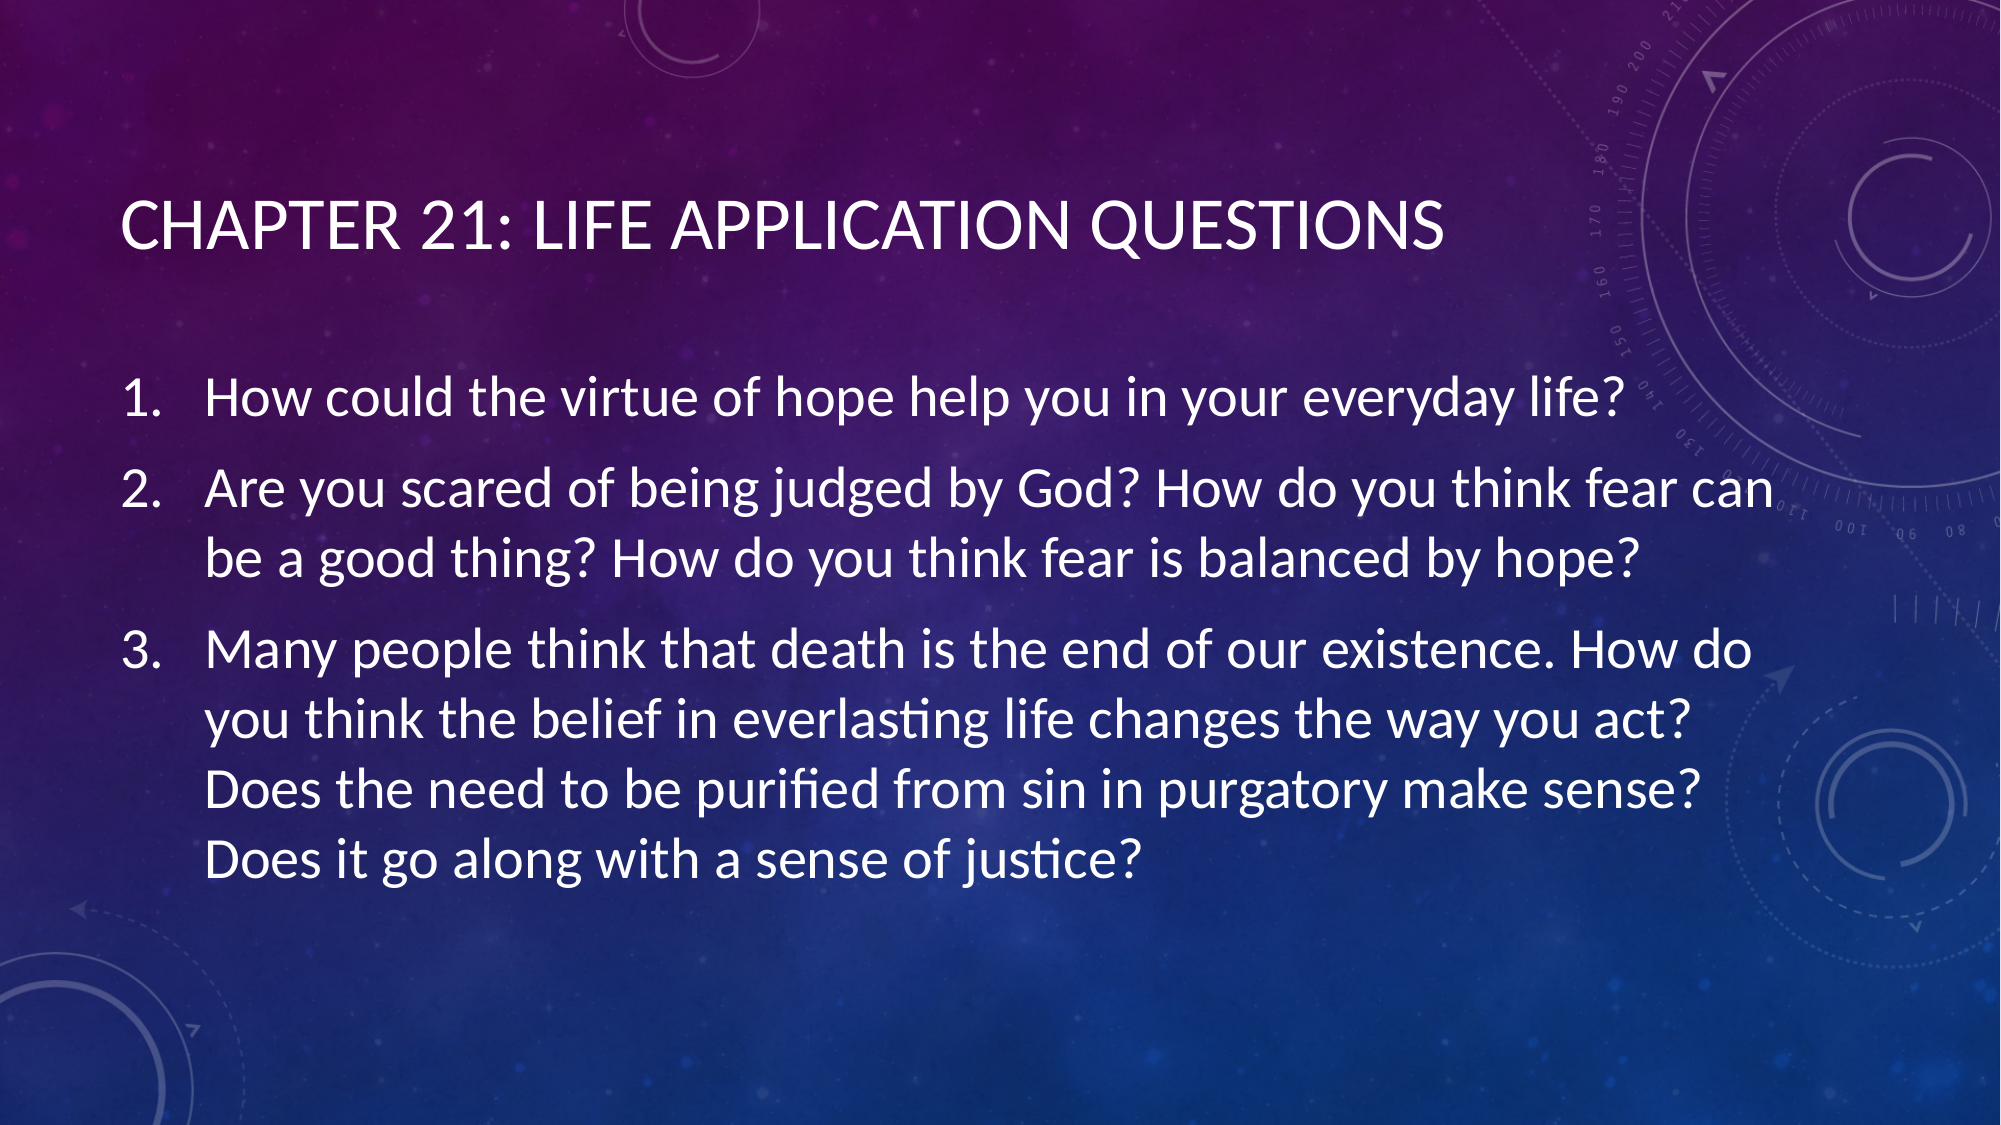

# Chapter 21: Life Application Questions
How could the virtue of hope help you in your everyday life?
Are you scared of being judged by God? How do you think fear can be a good thing? How do you think fear is balanced by hope?
Many people think that death is the end of our existence. How do you think the belief in everlasting life changes the way you act? Does the need to be purified from sin in purgatory make sense? Does it go along with a sense of justice?